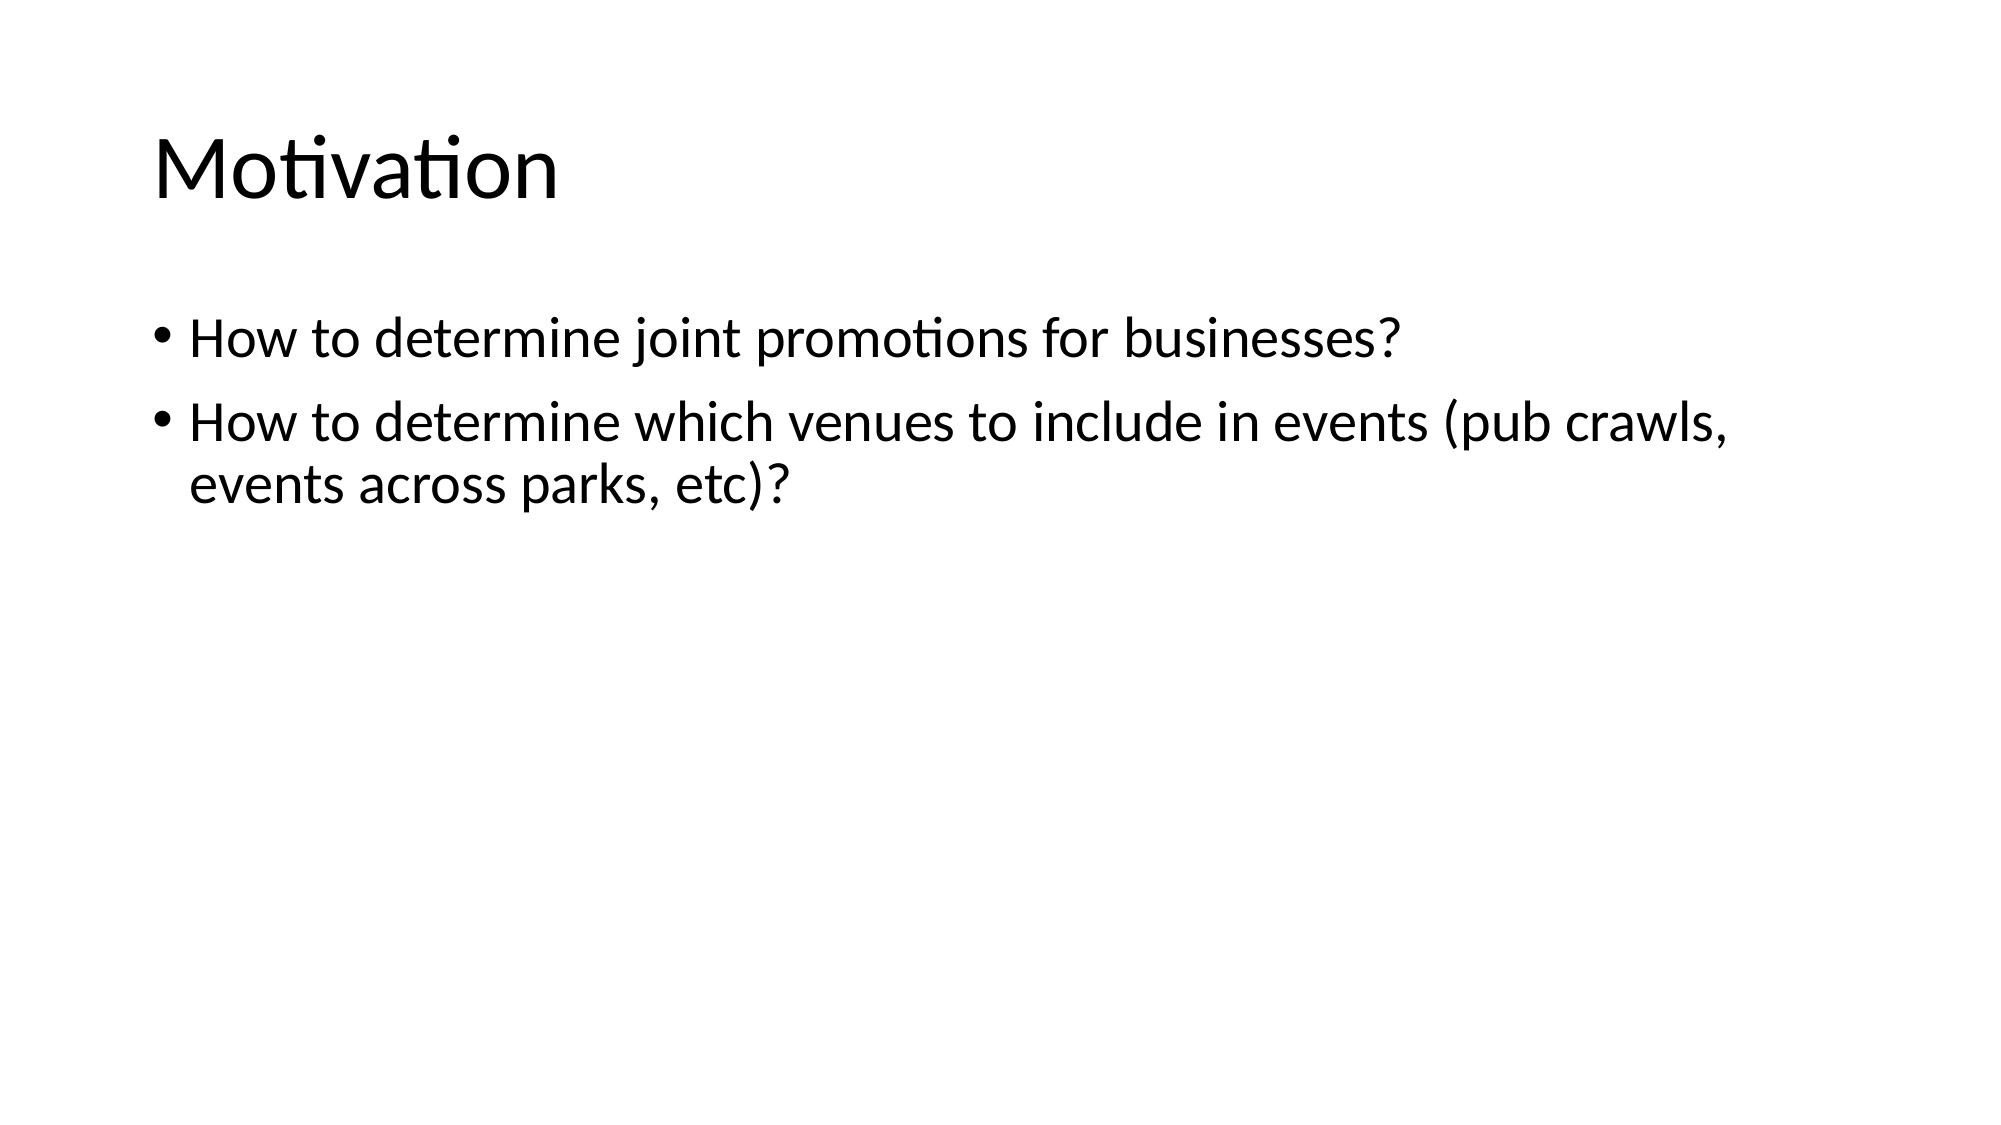

# Motivation
How to determine joint promotions for businesses?
How to determine which venues to include in events (pub crawls, events across parks, etc)?